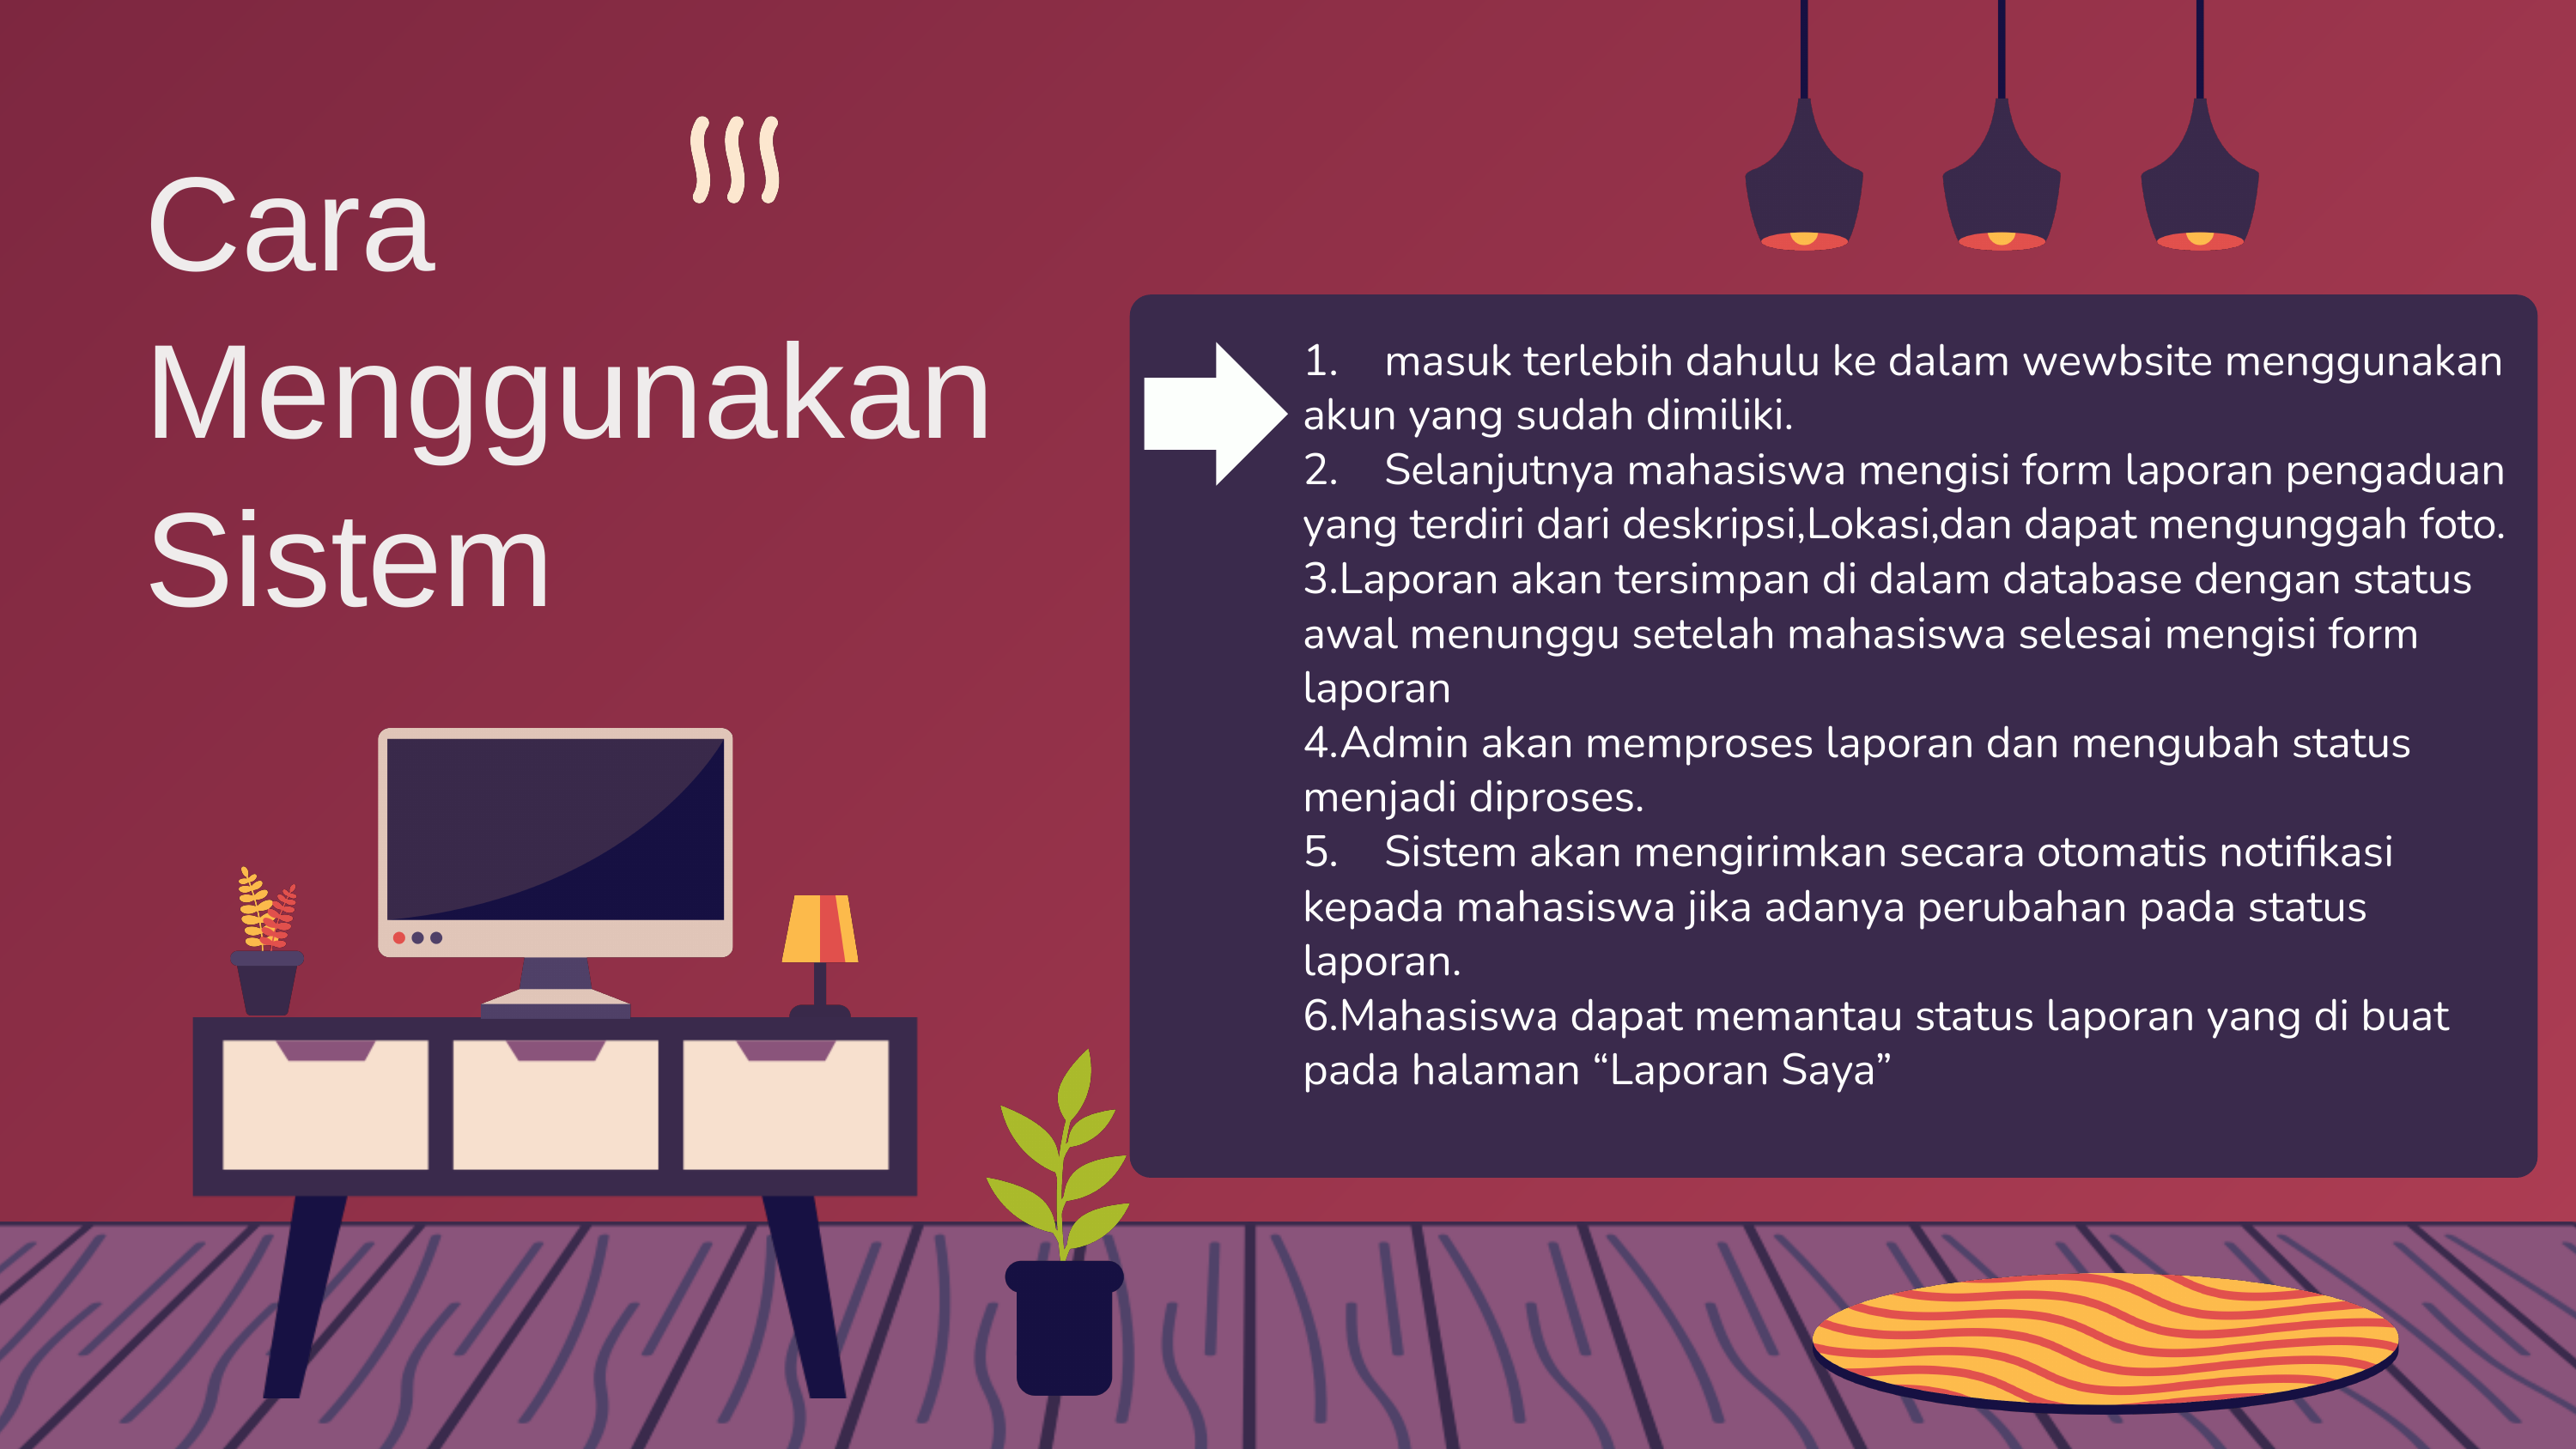

Cara Menggunakan Sistem

1.    masuk terlebih dahulu ke dalam wewbsite menggunakan akun yang sudah dimiliki.
2.    Selanjutnya mahasiswa mengisi form laporan pengaduan yang terdiri dari deskripsi,Lokasi,dan dapat mengunggah foto.
3.Laporan akan tersimpan di dalam database dengan status awal menunggu setelah mahasiswa selesai mengisi form laporan
4.Admin akan memproses laporan dan mengubah status menjadi diproses.
5.    Sistem akan mengirimkan secara otomatis notifikasi kepada mahasiswa jika adanya perubahan pada status laporan.
6.Mahasiswa dapat memantau status laporan yang di buat pada halaman “Laporan Saya”